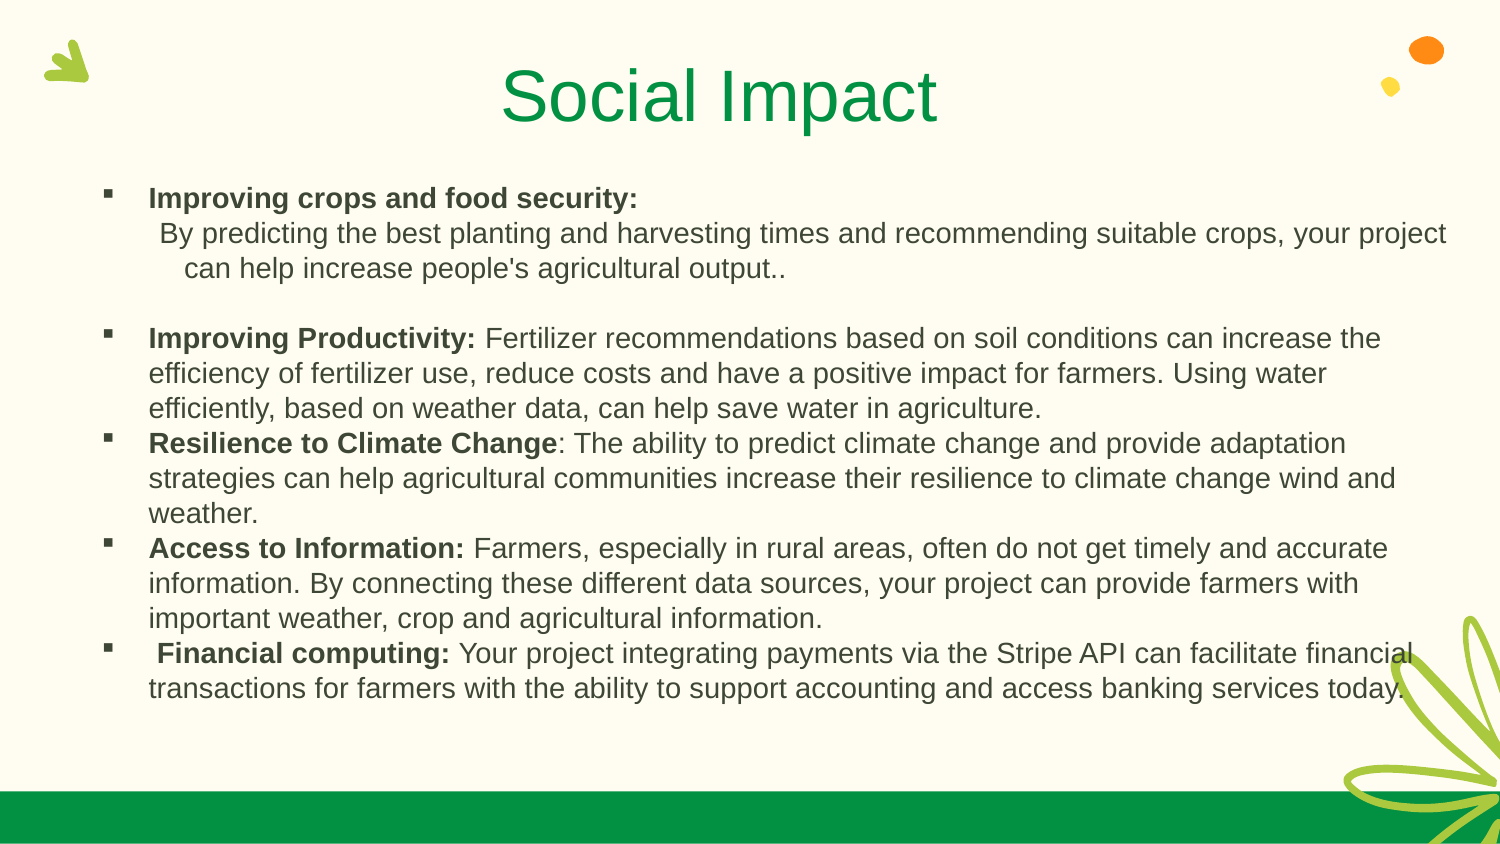

# Social Impact

Improving crops and food security:
       By predicting the best planting and harvesting times and recommending suitable crops, your project            can help increase people's agricultural output..

Improving Productivity: Fertilizer recommendations based on soil conditions can increase the efficiency of fertilizer use, reduce costs and have a positive impact for farmers. Using water efficiently, based on weather data, can help save water in agriculture.
Resilience to Climate Change: The ability to predict climate change and provide adaptation strategies can help agricultural communities increase their resilience to climate change wind and weather.
Access to Information: Farmers, especially in rural areas, often do not get timely and accurate information. By connecting these different data sources, your project can provide farmers with important weather, crop and agricultural information.
 Financial computing: Your project integrating payments via the Stripe API can facilitate financial transactions for farmers with the ability to support accounting and access banking services today.